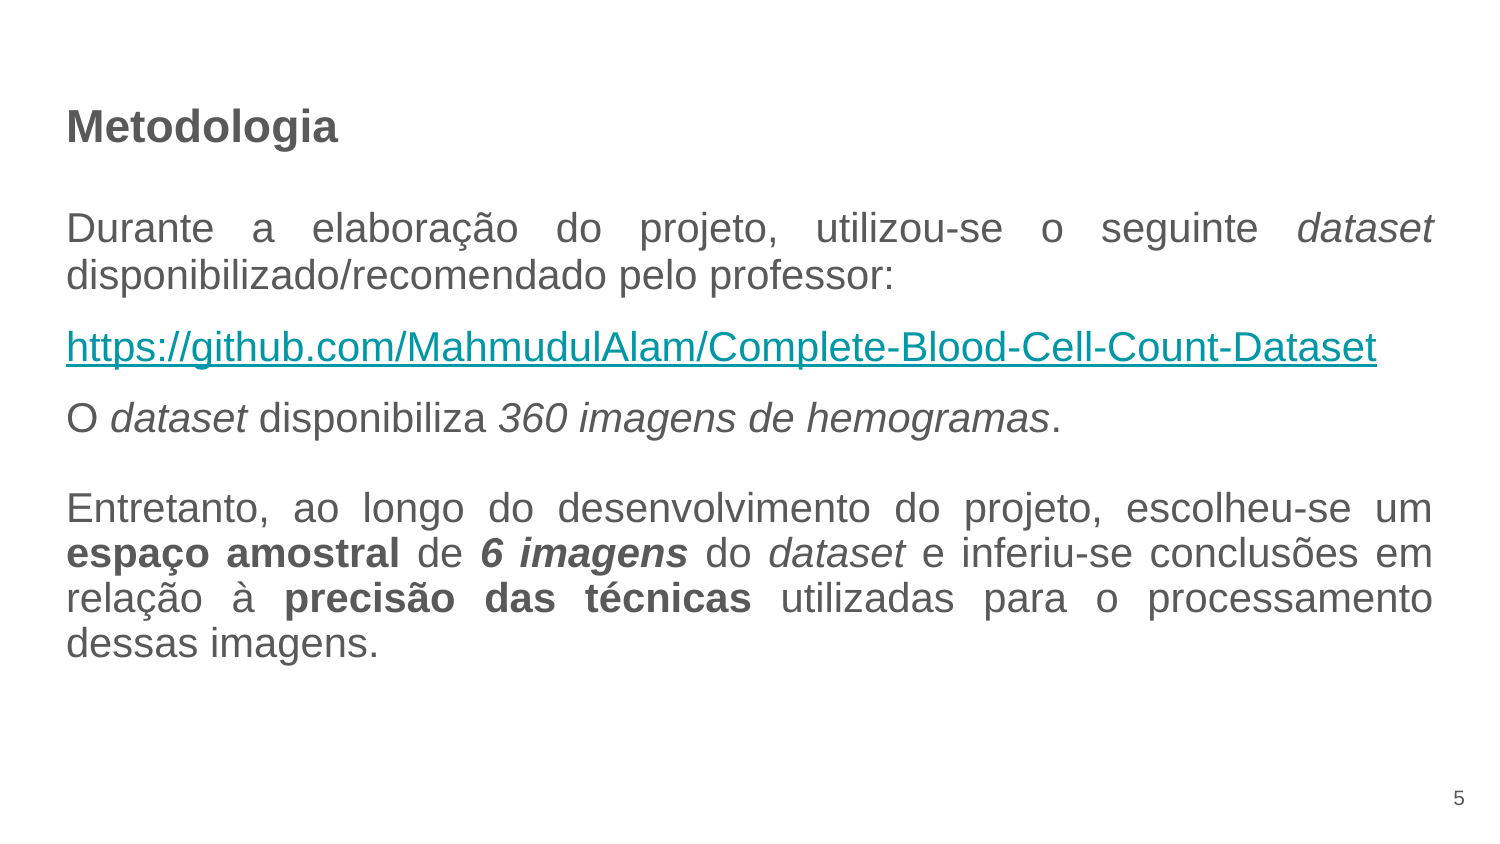

# Metodologia
Durante a elaboração do projeto, utilizou-se o seguinte dataset disponibilizado/recomendado pelo professor:
https://github.com/MahmudulAlam/Complete-Blood-Cell-Count-Dataset
O dataset disponibiliza 360 imagens de hemogramas.

Entretanto, ao longo do desenvolvimento do projeto, escolheu-se um espaço amostral de 6 imagens do dataset e inferiu-se conclusões em relação à precisão das técnicas utilizadas para o processamento dessas imagens.
5